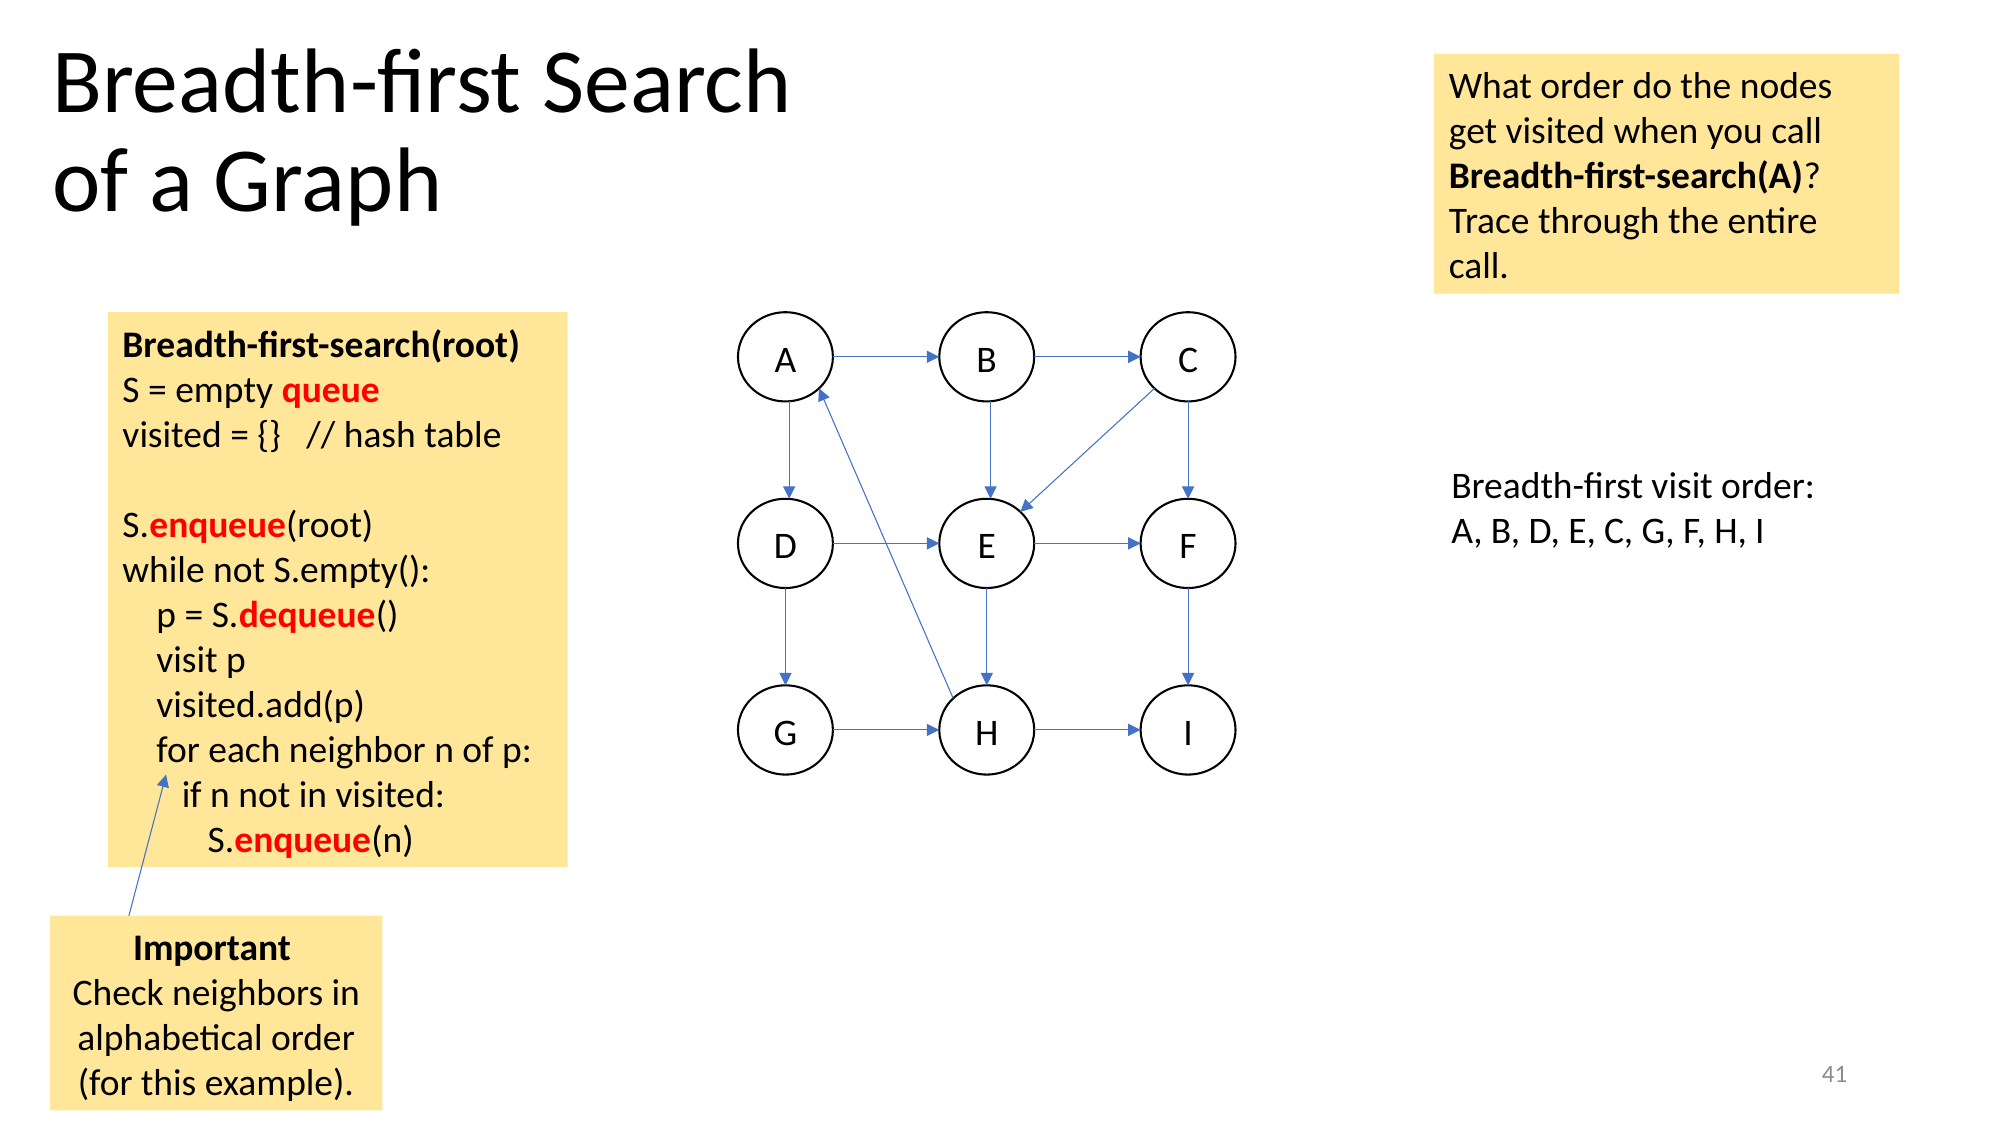

Breadth-first Search
of a Graph
What order do the nodes get visited when you call Breadth-first-search(A)?
Trace through the entire call.
Breadth-first-search(root)
S = empty queue
visited = {}   // hash table

S.enqueue(root)
while not S.empty():
    p = S.dequeue()
    visit p
    visited.add(p)
    for each neighbor n of p:
       if n not in visited:
          S.enqueue(n)

A

B

C
Breadth-first visit order:
A, B, D, E, C, G, F, H, I

D

E

F

G

H

I
Important
Check neighbors in alphabetical order (for this example).
41